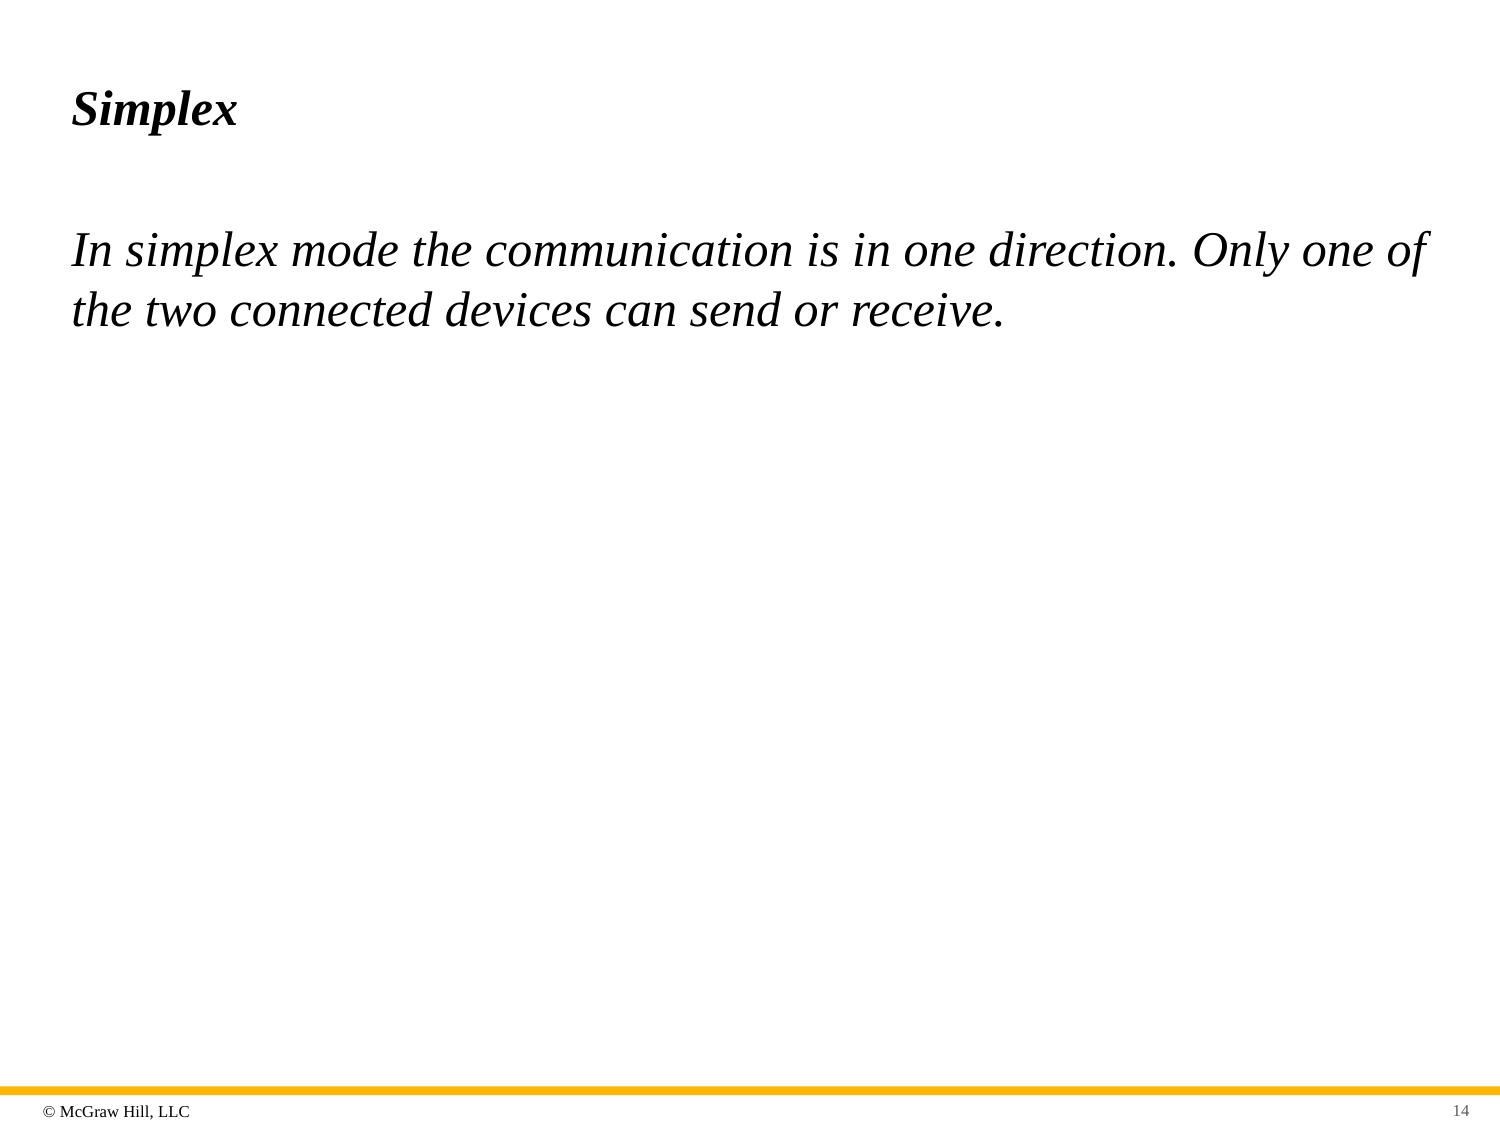

# Simplex
In simplex mode the communication is in one direction. Only one of the two connected devices can send or receive.
14